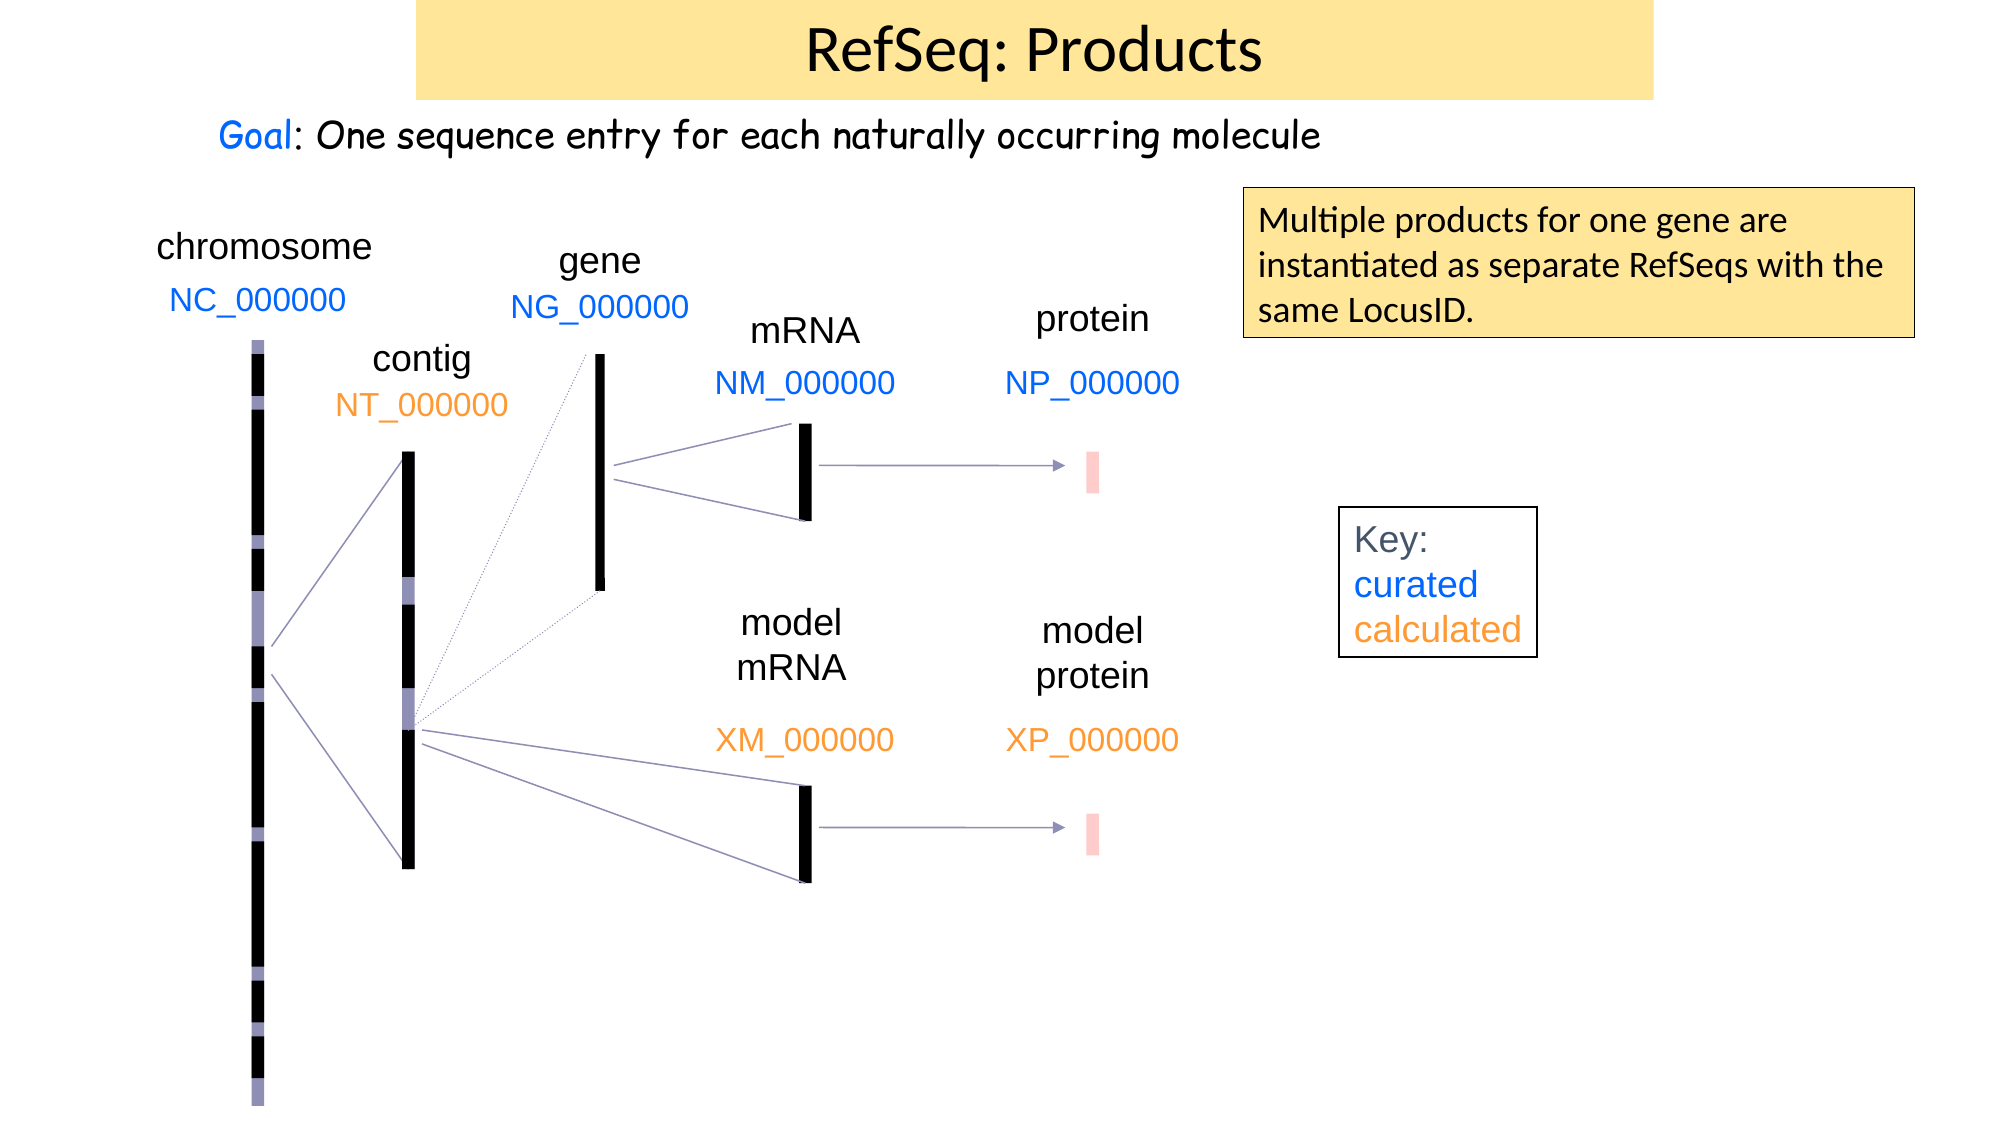

RefSeq: Products
Goal: One sequence entry for each naturally occurring molecule
Multiple products for one gene are instantiated as separate RefSeqs with the same LocusID.
chromosome
gene
NG_000000
NC_000000
protein
mRNA
contig
NT_000000

NM_000000
NP_000000

model
mRNA
model
protein

XM_000000
XP_000000

Key:
curated
calculated